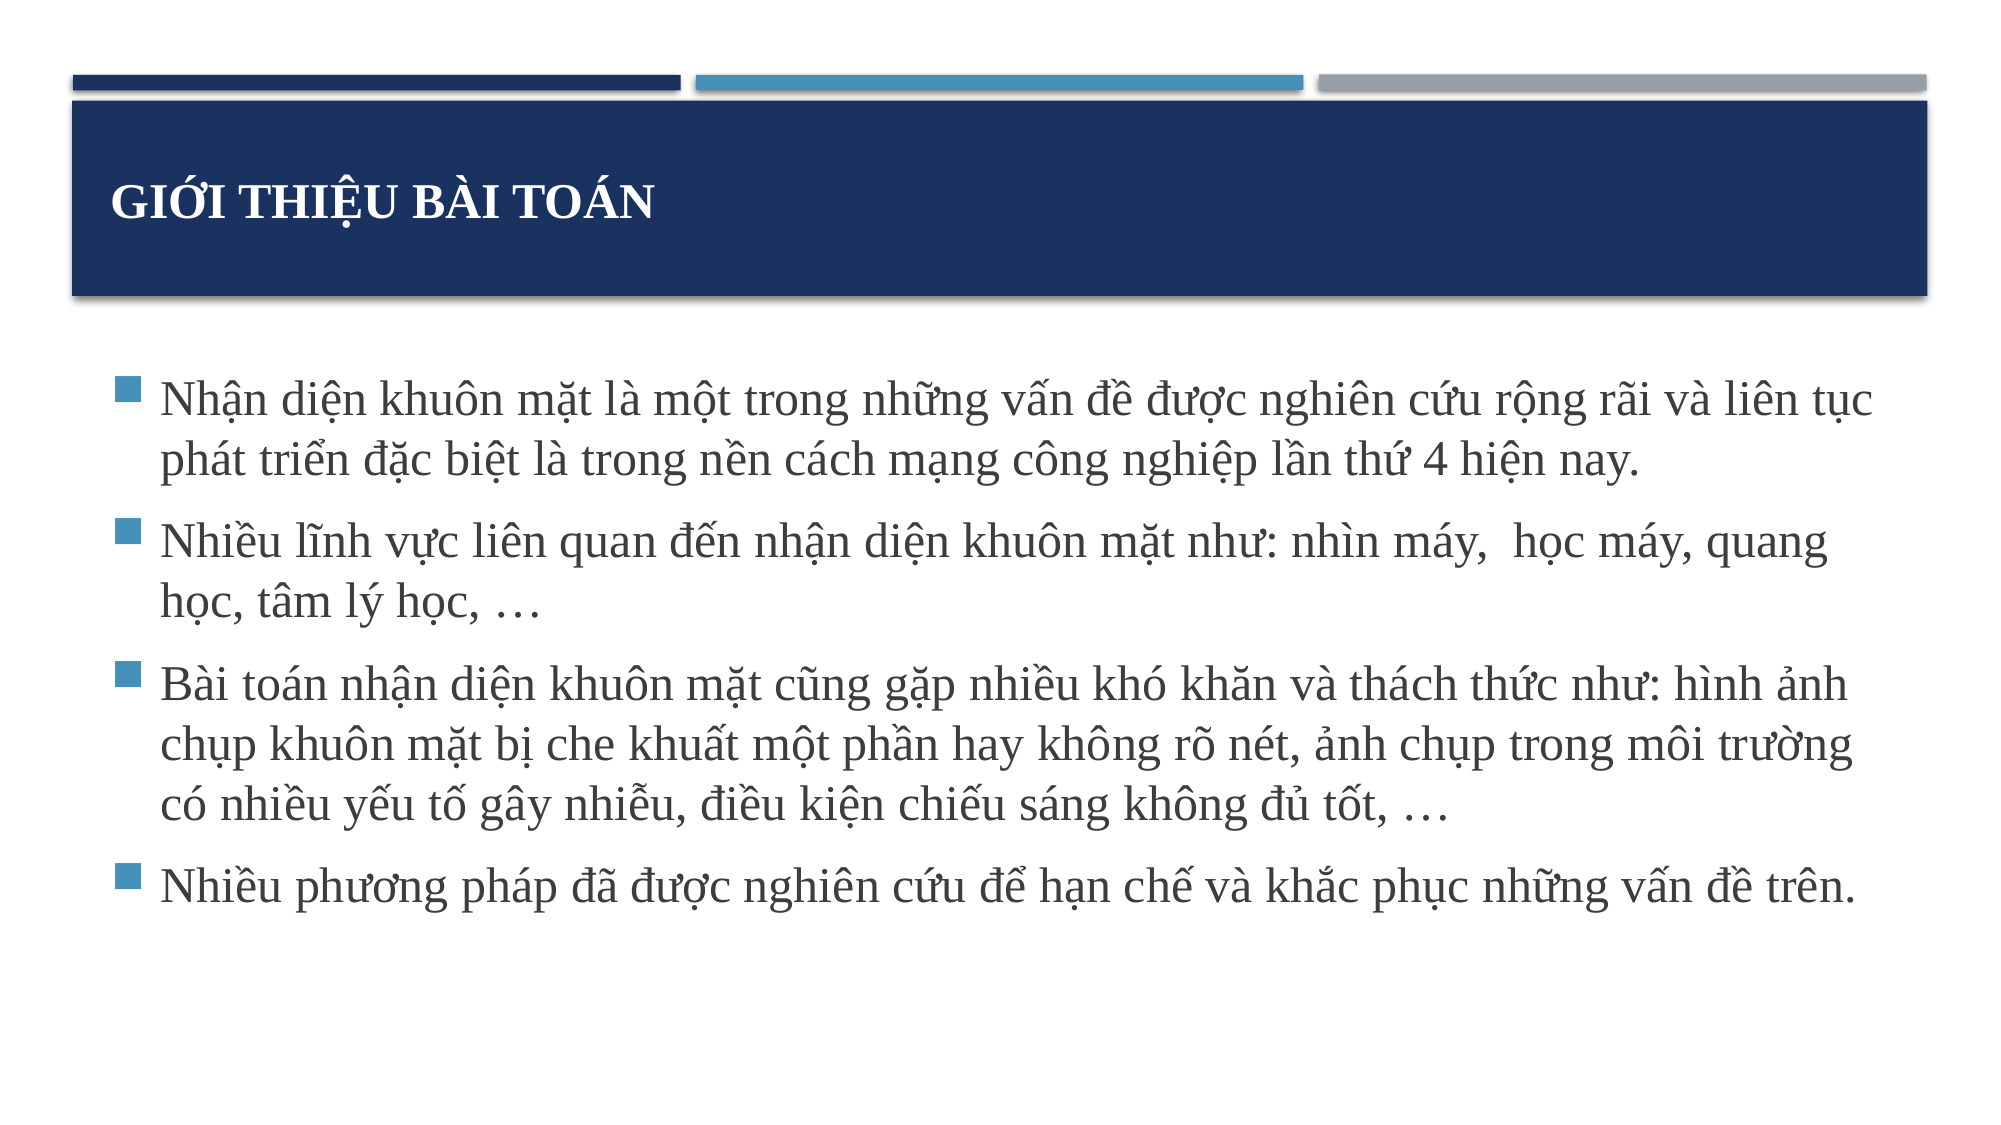

# Giới thiệu bài toán
Nhận diện khuôn mặt là một trong những vấn đề được nghiên cứu rộng rãi và liên tục phát triển đặc biệt là trong nền cách mạng công nghiệp lần thứ 4 hiện nay.
Nhiều lĩnh vực liên quan đến nhận diện khuôn mặt như: nhìn máy,  học máy, quang học, tâm lý học, …
Bài toán nhận diện khuôn mặt cũng gặp nhiều khó khăn và thách thức như: hình ảnh chụp khuôn mặt bị che khuất một phần hay không rõ nét, ảnh chụp trong môi trường có nhiều yếu tố gây nhiễu, điều kiện chiếu sáng không đủ tốt, …
Nhiều phương pháp đã được nghiên cứu để hạn chế và khắc phục những vấn đề trên.